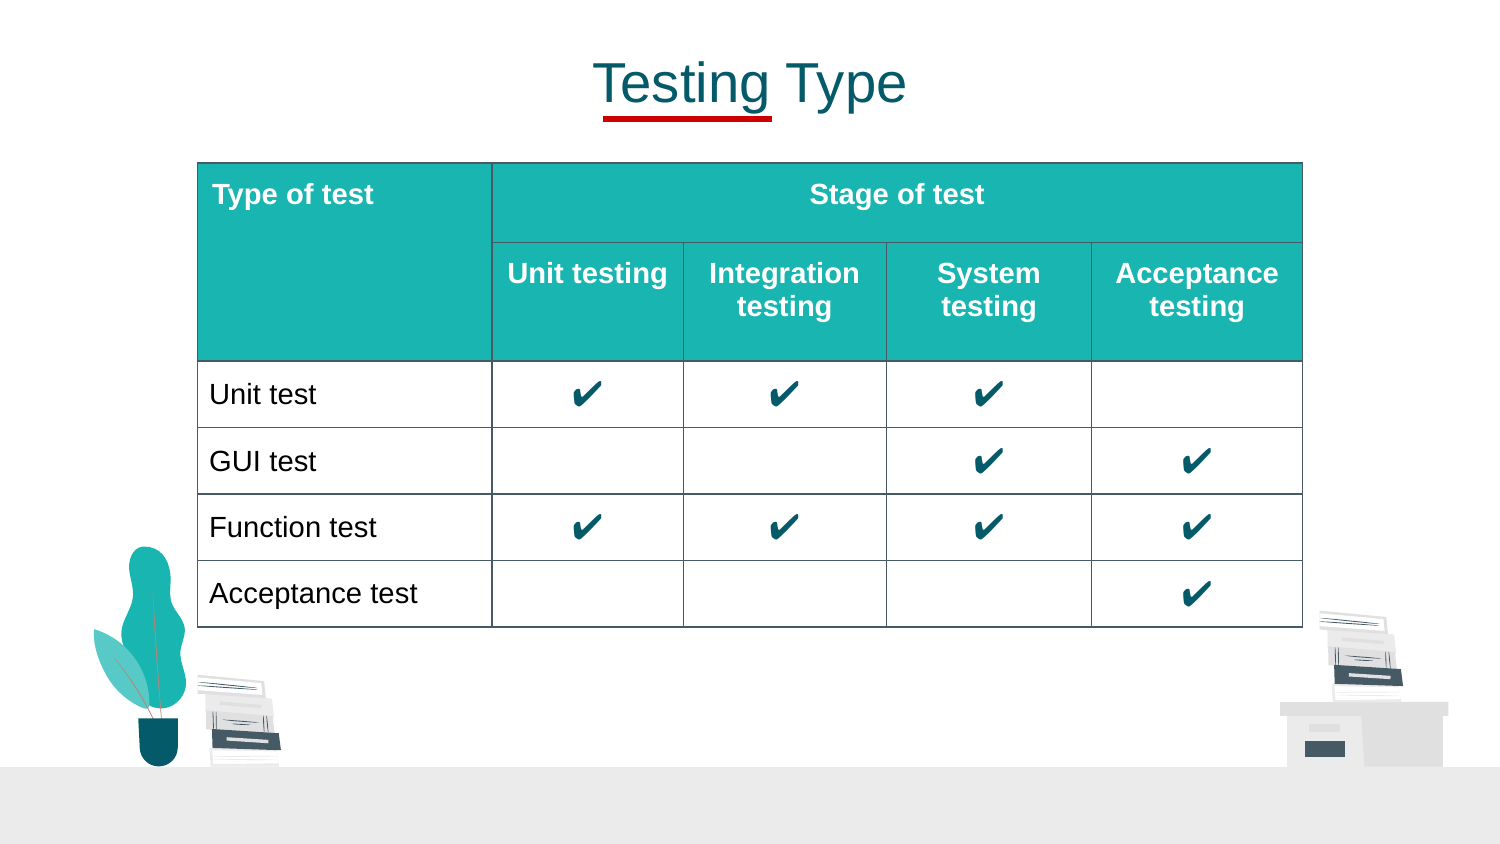

# Testing Type
| Type of test | Stage of test |  |  |  |
| --- | --- | --- | --- | --- |
|  | Unit testing | Integration testing | System testing | Acceptance testing |
| Unit test | ✔ | ✔ | ✔ |  |
| GUI test |  |  | ✔ | ✔ |
| Function test | ✔ | ✔ | ✔ | ✔ |
| Acceptance test |  |  |  | ✔ |